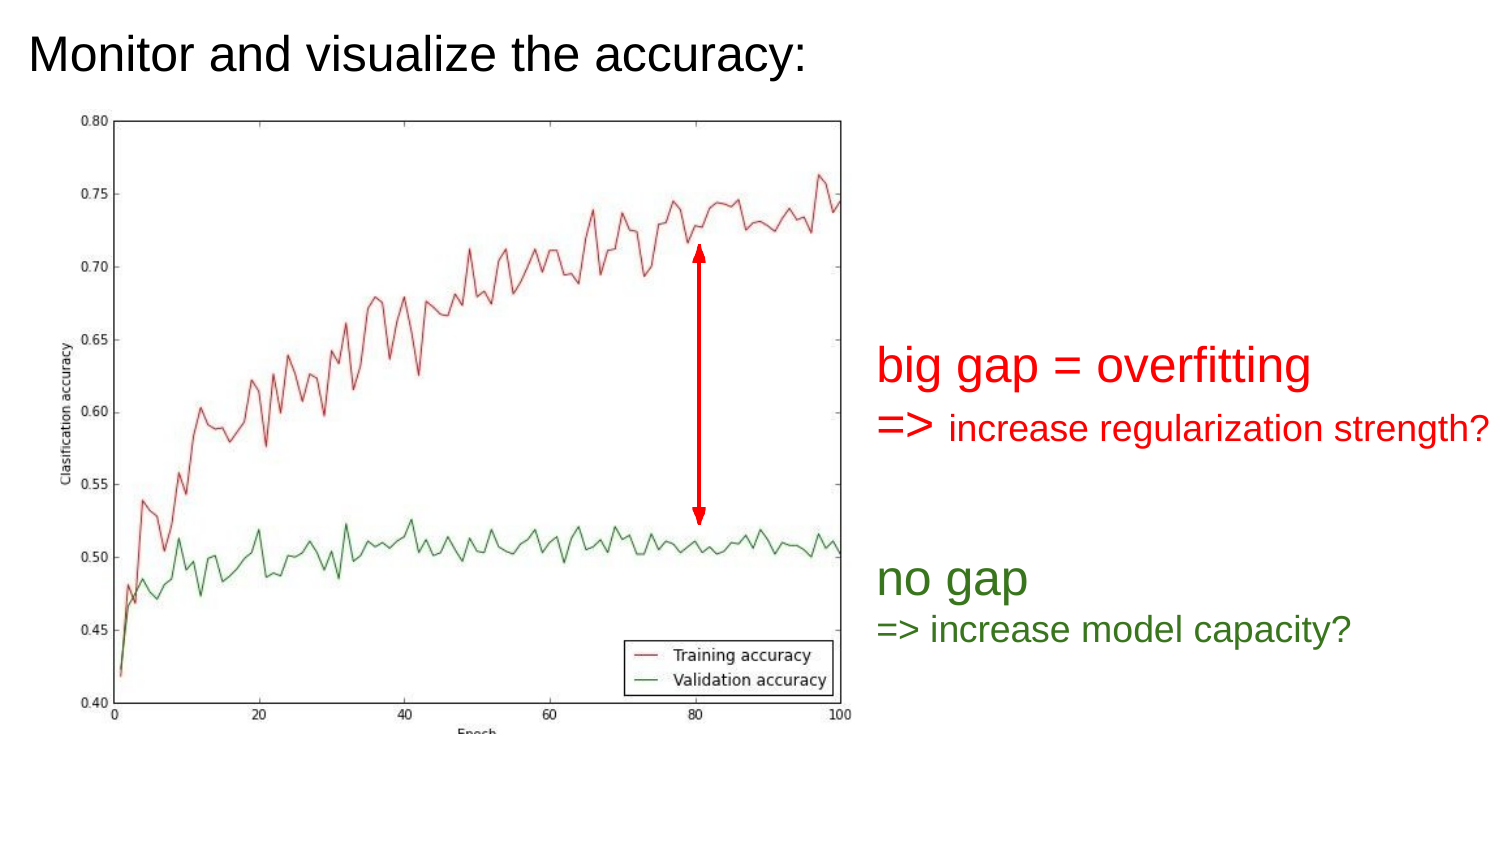

# Monitor and visualize the accuracy:

big gap = overfitting
=> increase regularization strength?

no gap
=> increase model capacity?

Lecture 6 - 89
3/24/2021
Fei-Fei Li & Justin Johnson & Serena Yeung	Lecture 6 -	April 19, 2018